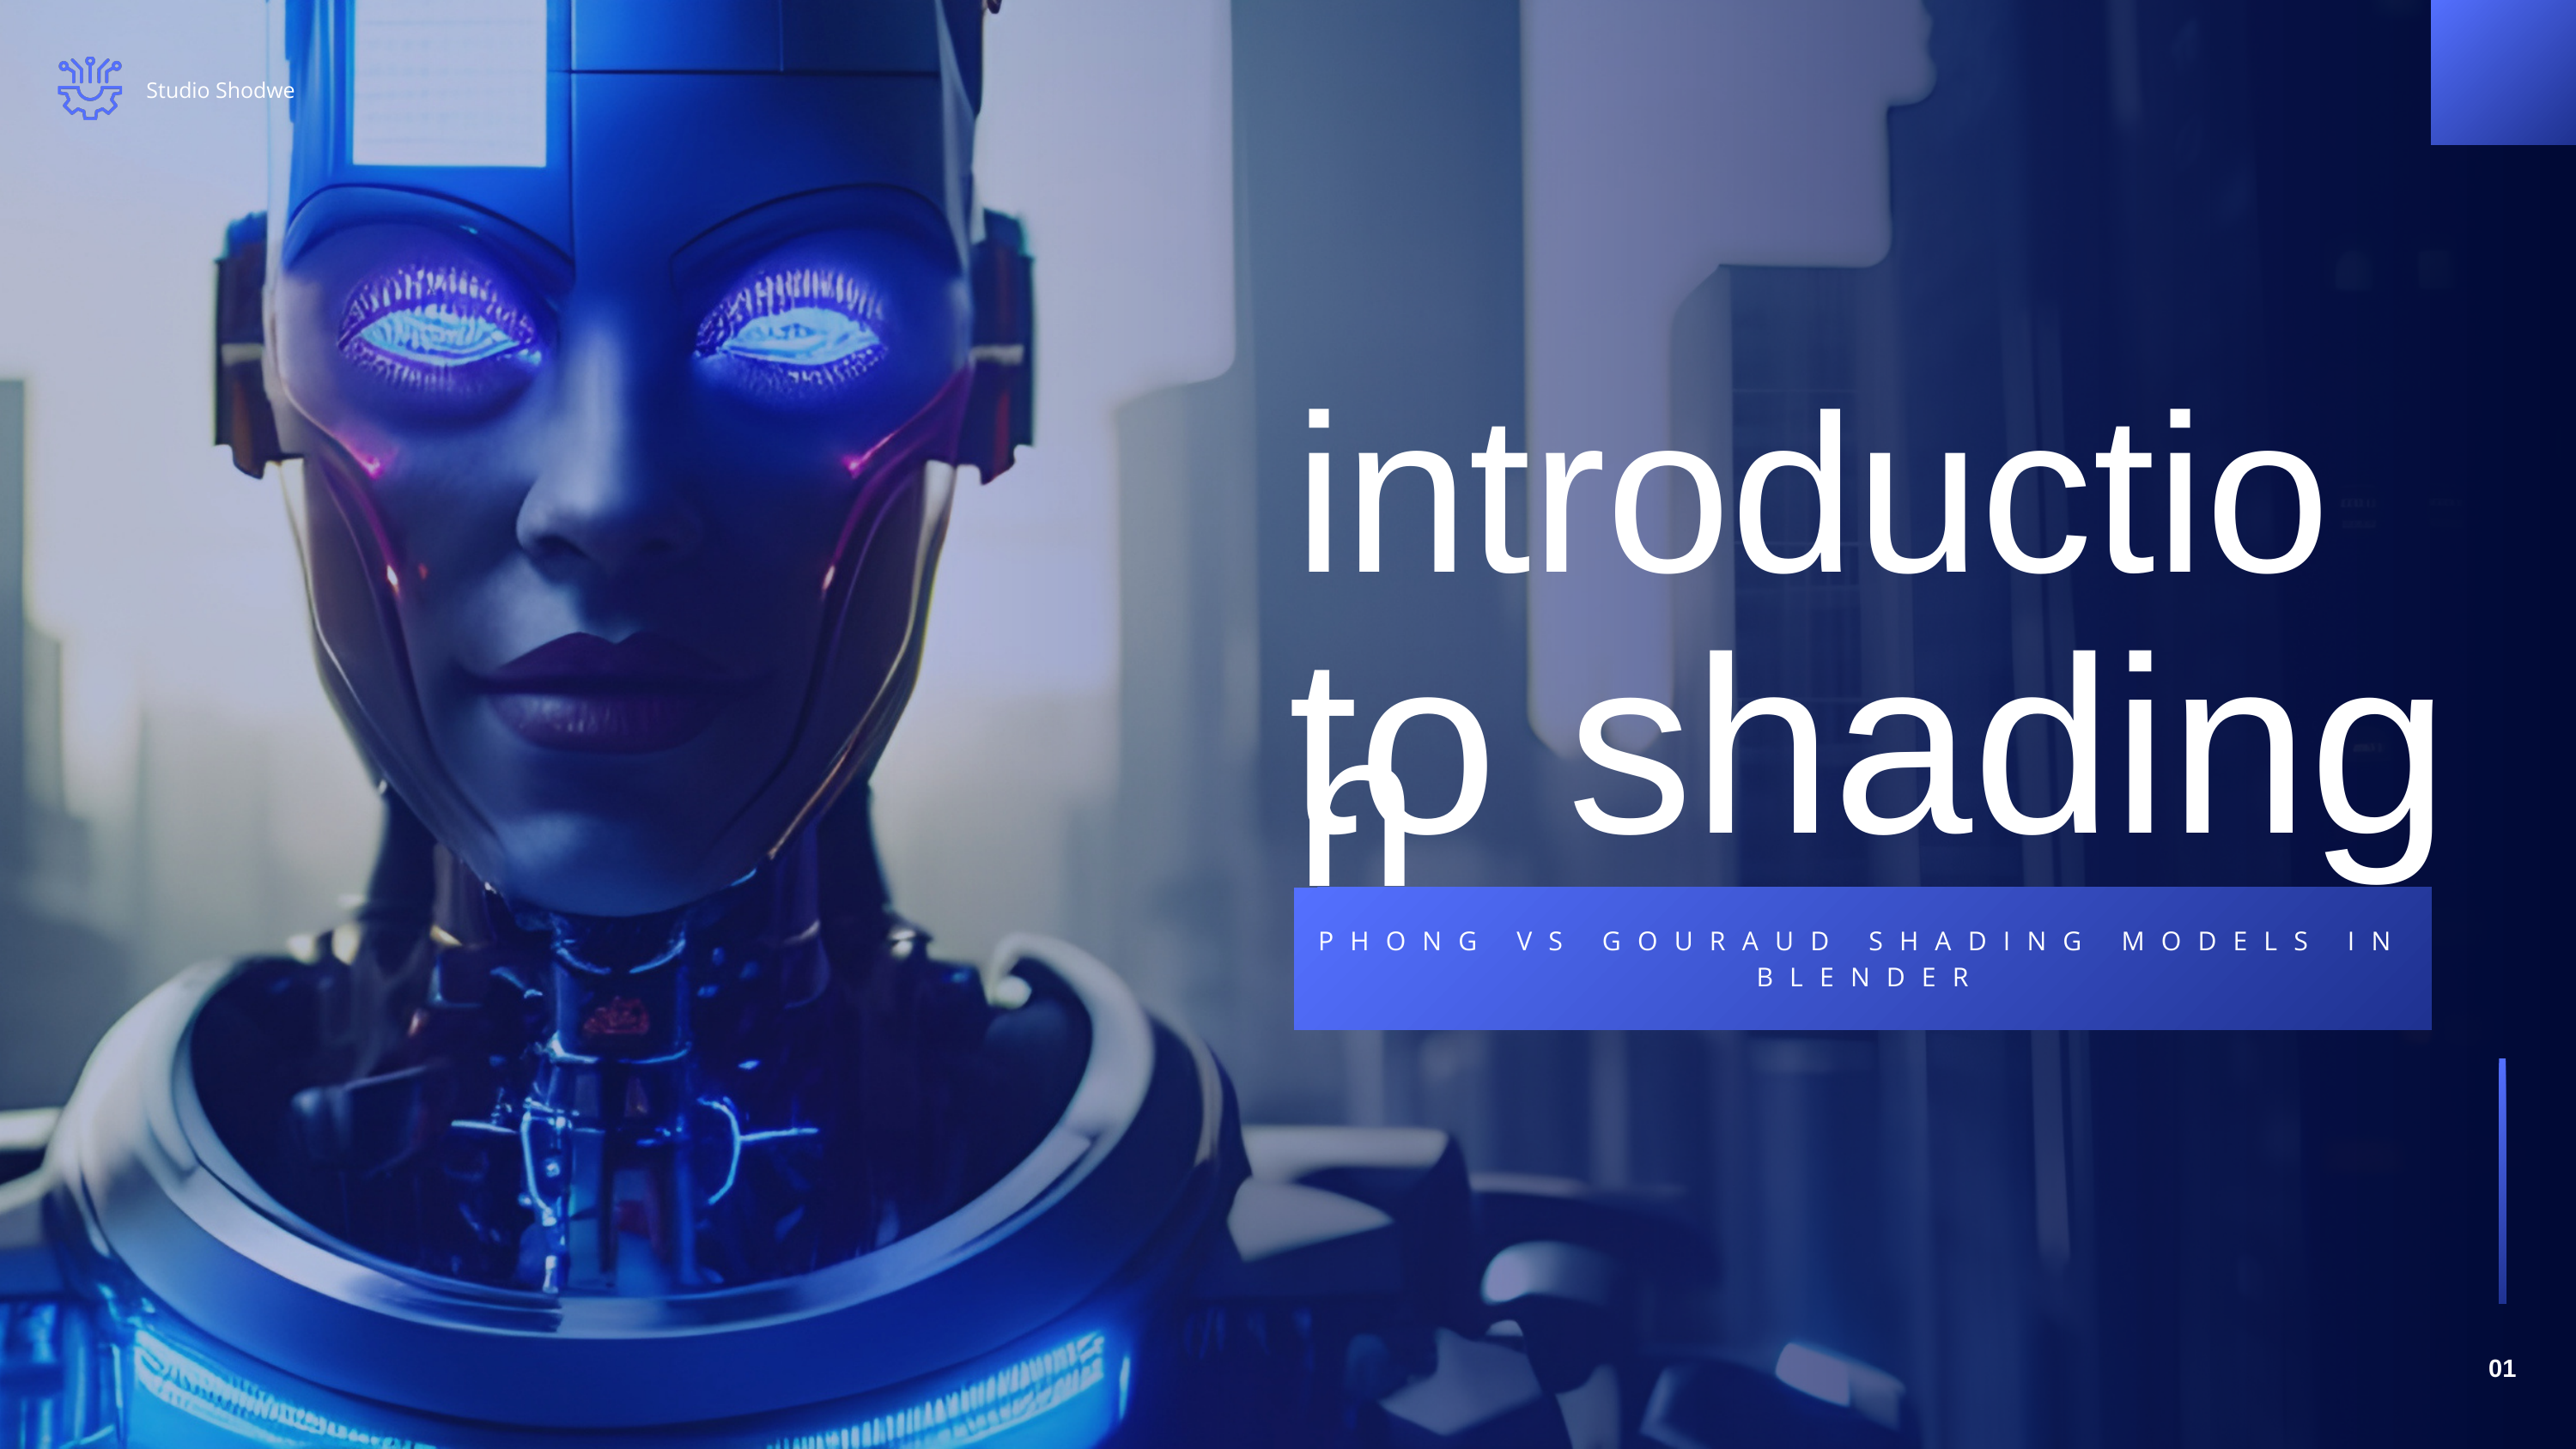

Studio Shodwe
introduction
to shading

PHONG VS GOURAUD SHADING MODELS IN BLENDER

01